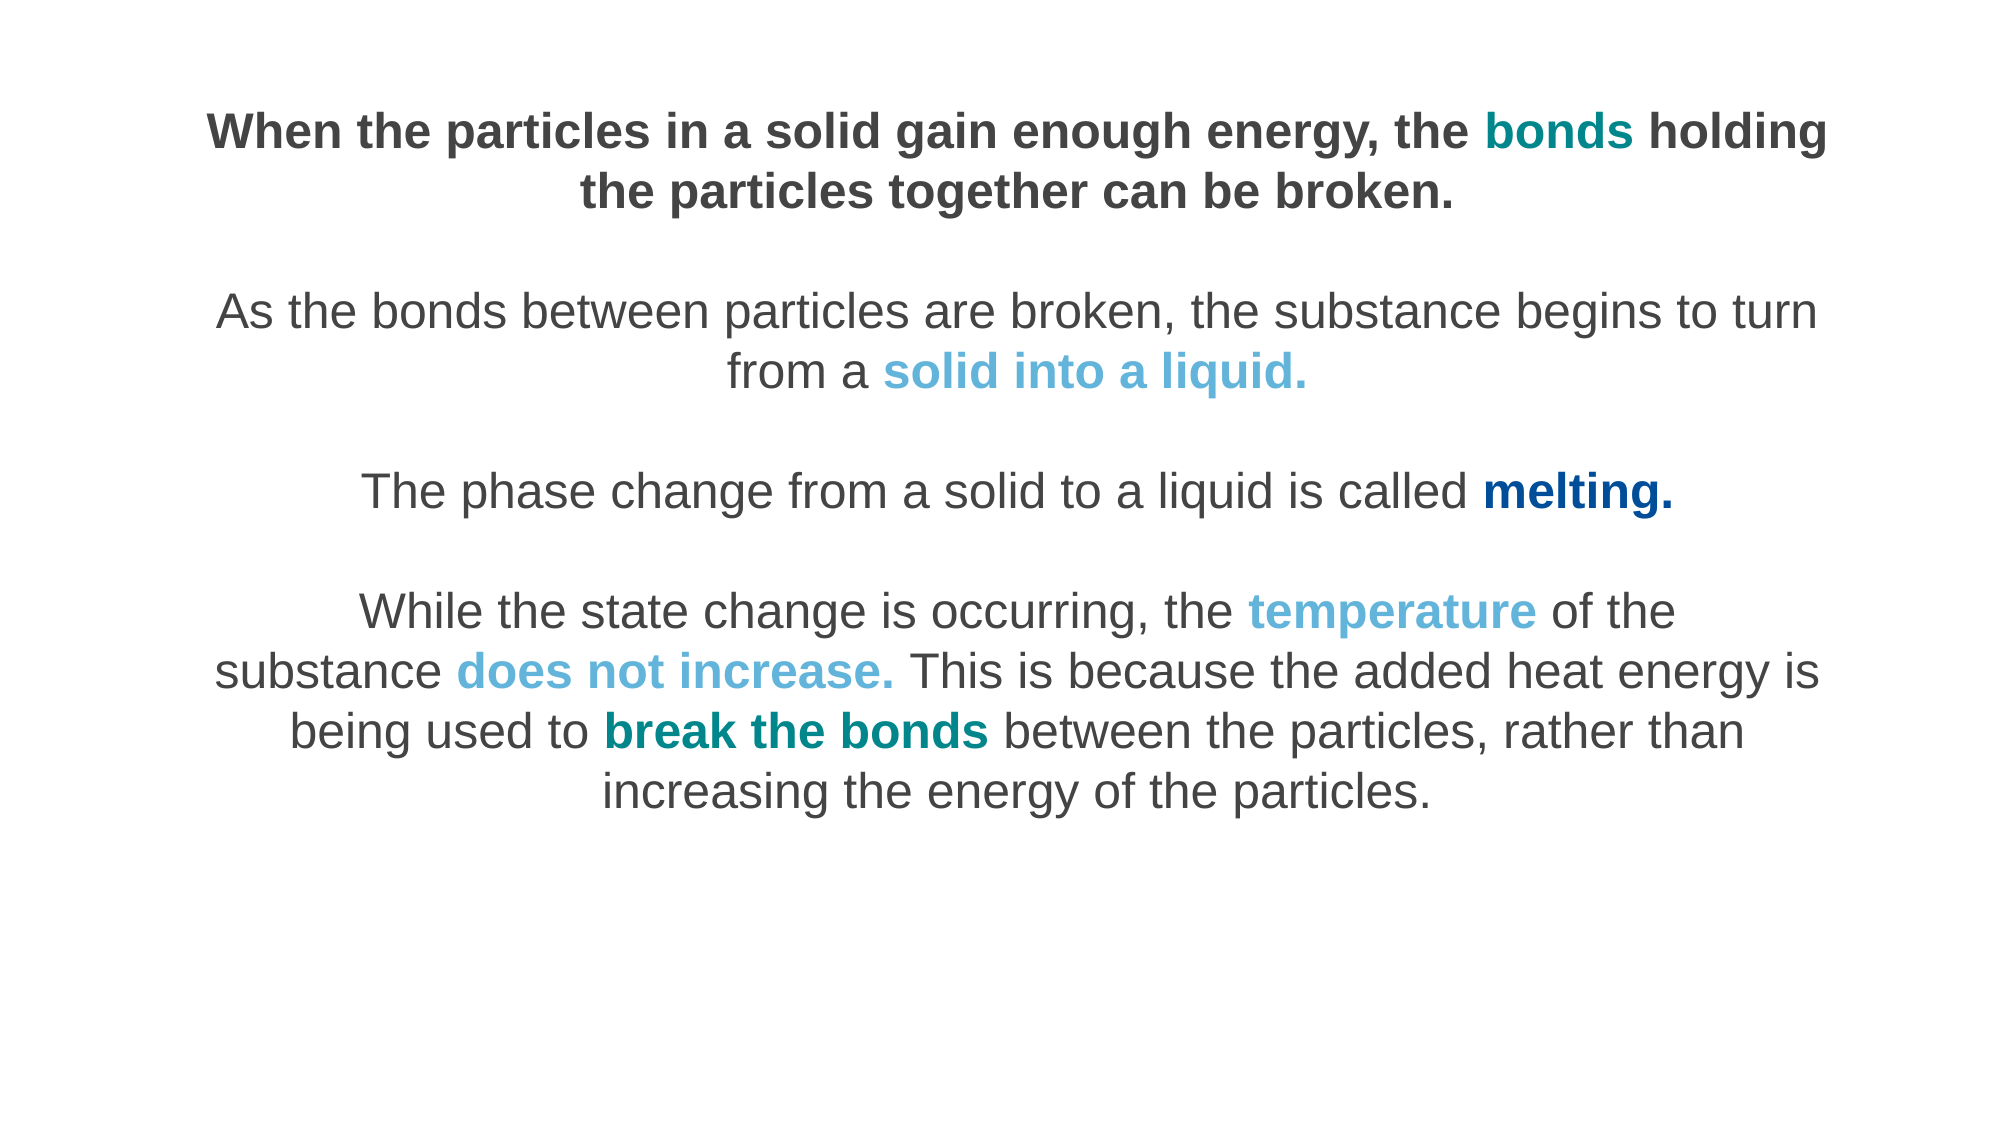

When the particles in a solid gain enough energy, the bonds holding the particles together can be broken.

As the bonds between particles are broken, the substance begins to turn from a solid into a liquid.

The phase change from a solid to a liquid is called melting.

While the state change is occurring, the temperature of the substance does not increase. This is because the added heat energy is being used to break the bonds between the particles, rather than increasing the energy of the particles.